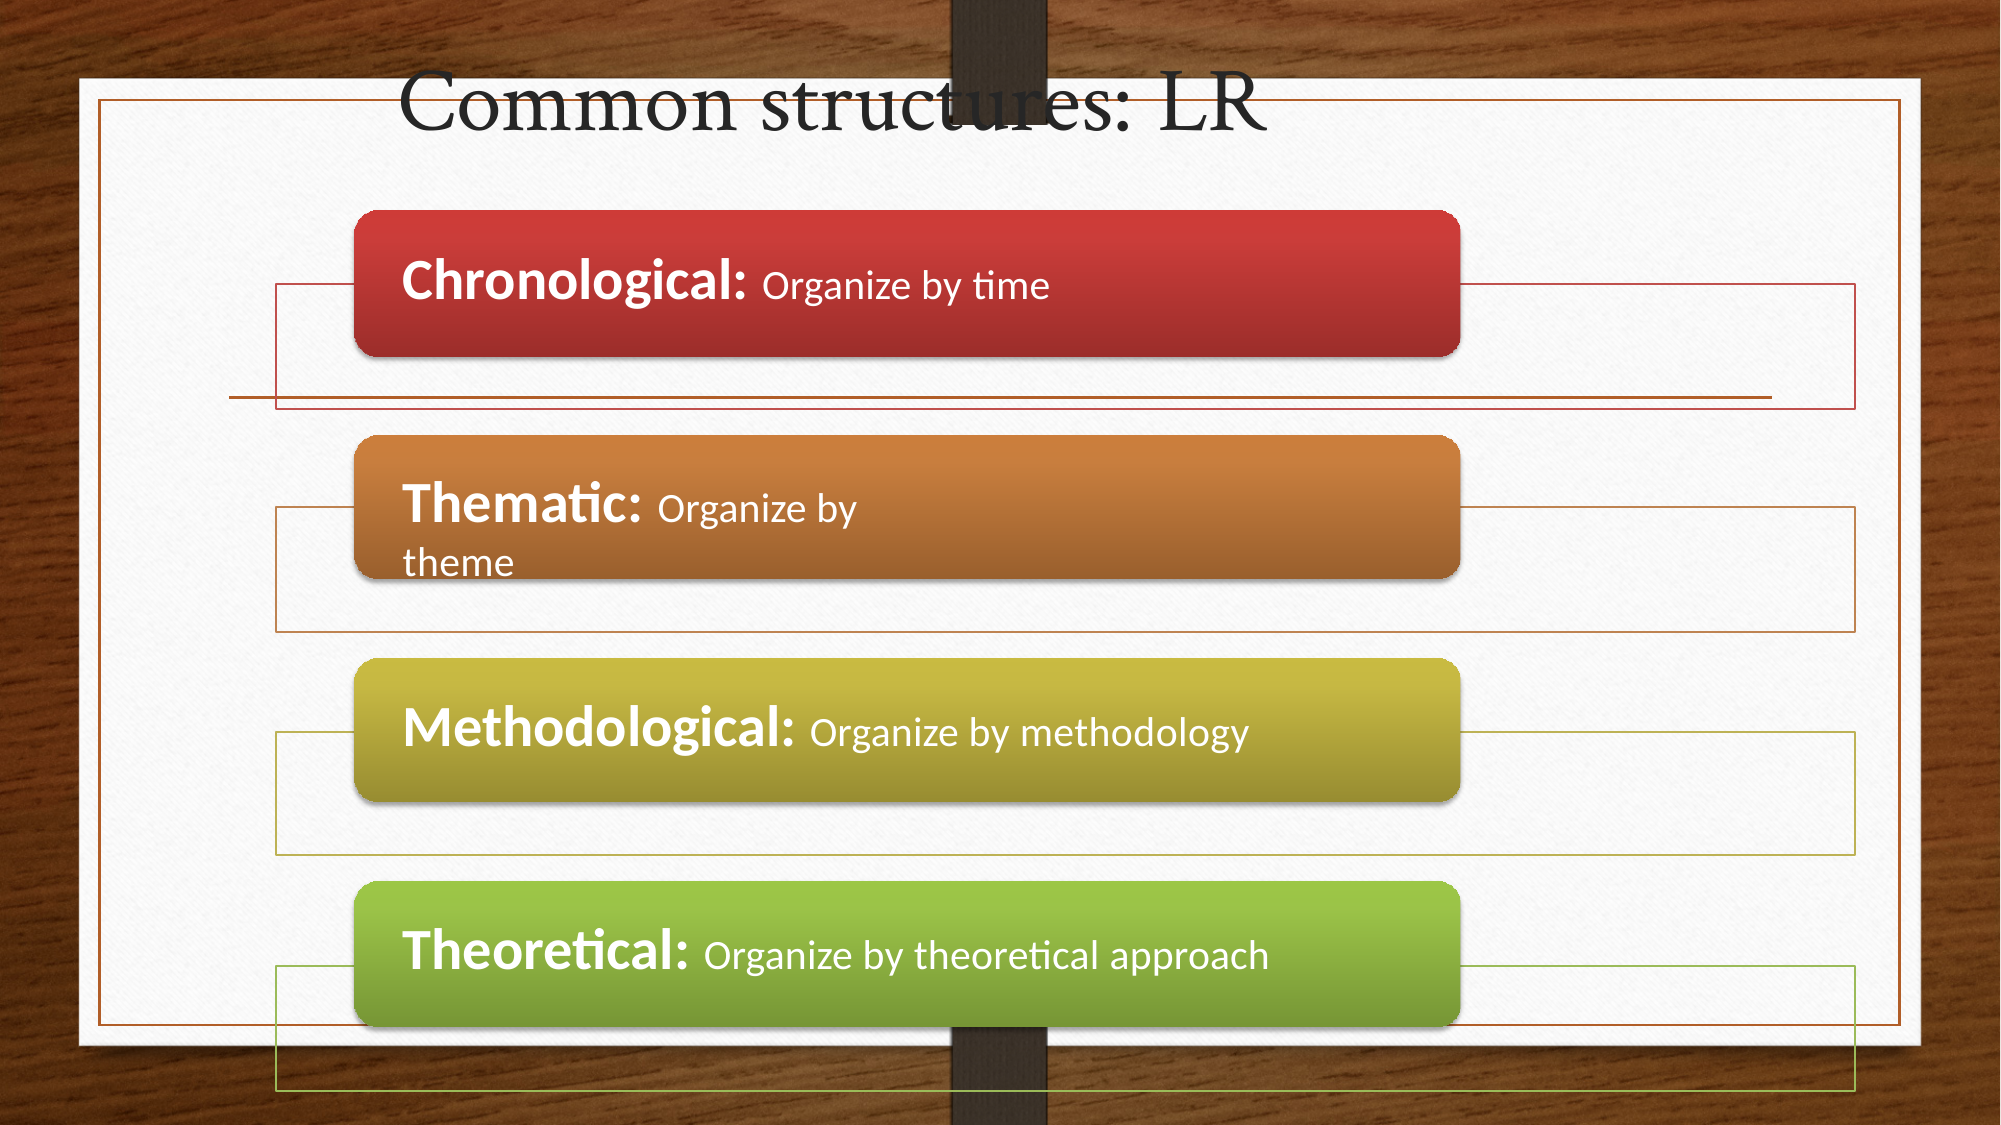

# Common structures: LR

Chronological: Organize by time

Thematic: Organize by theme

Methodological: Organize by methodology

Theoretical: Organize by theoretical approach